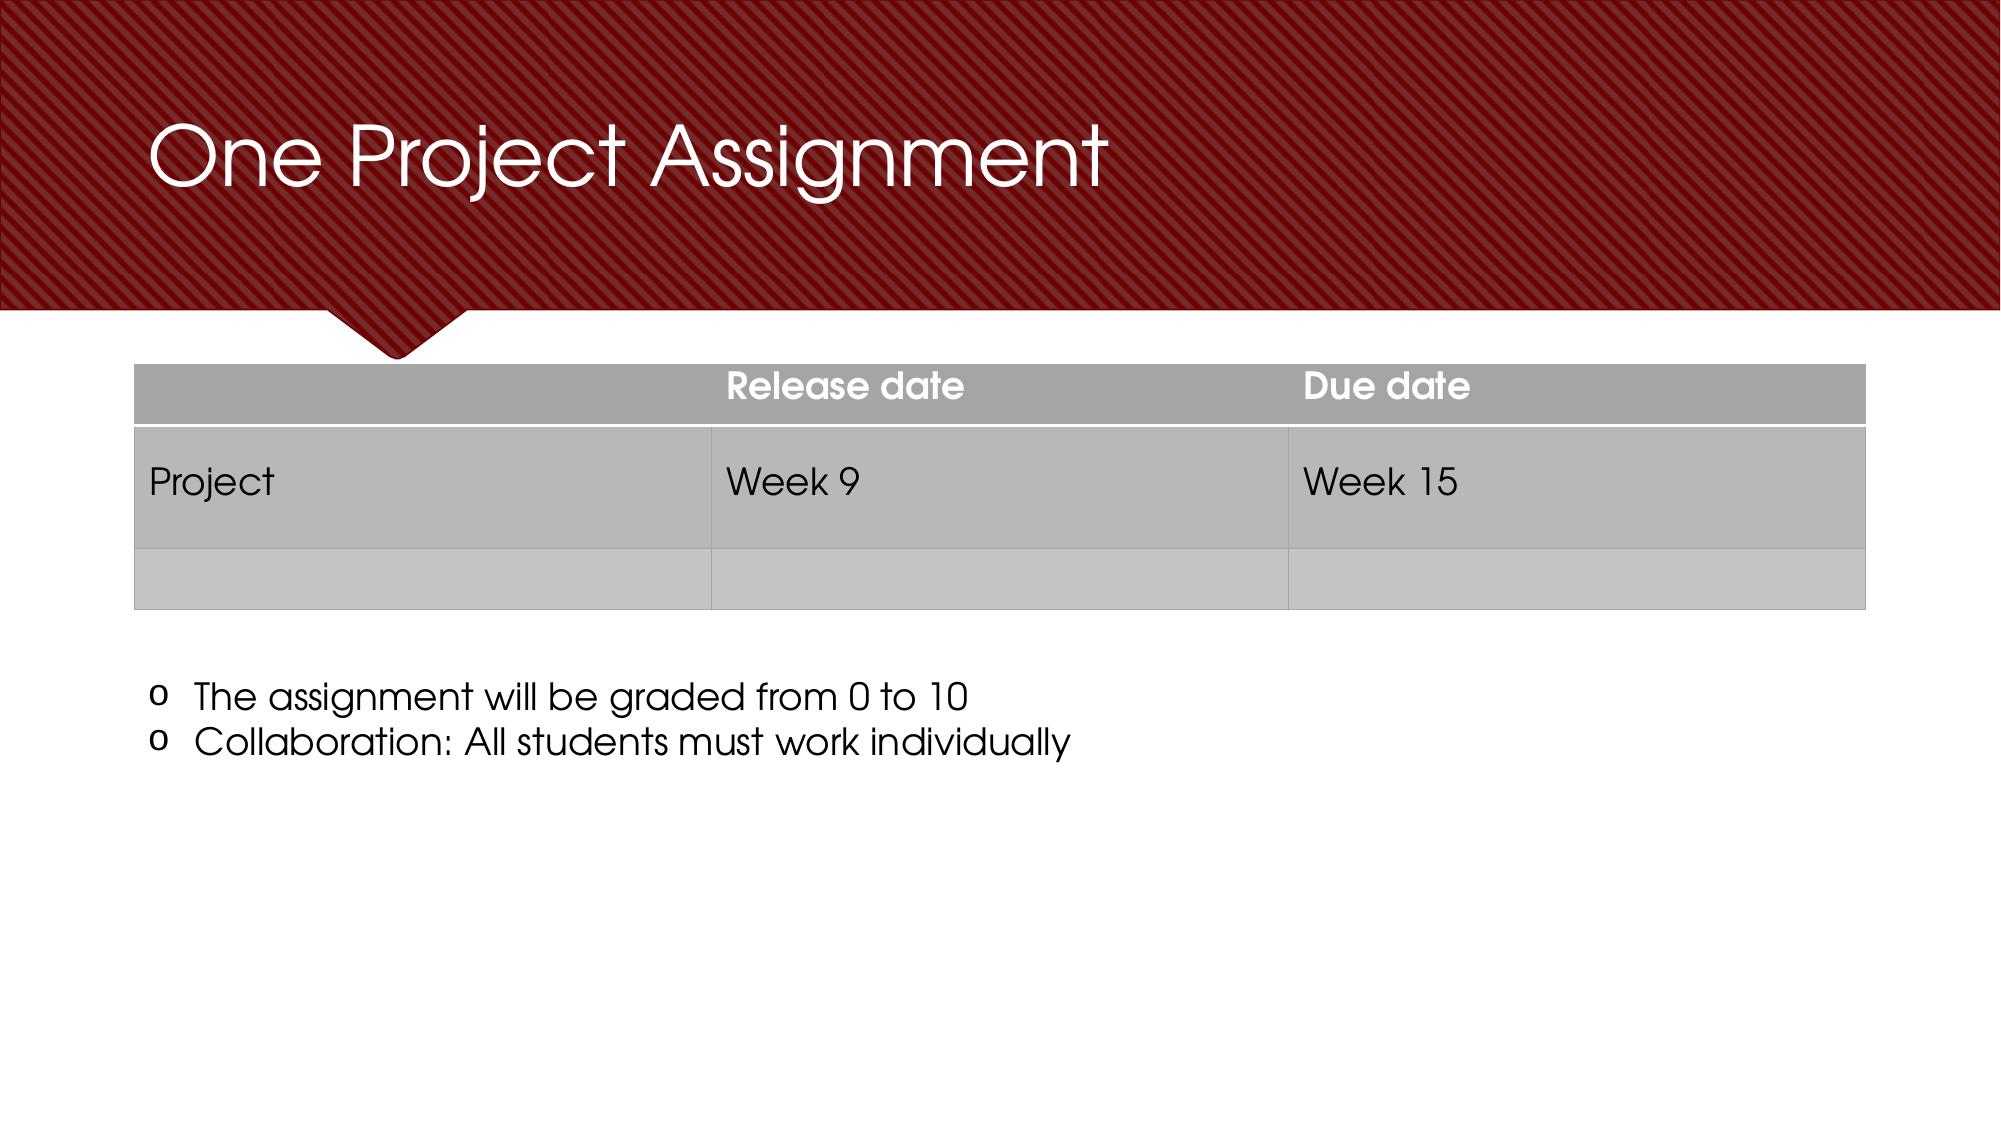

# One Project Assignment
|  | Release date | Due date |
| --- | --- | --- |
| Project | Week 9 | Week 15 |
|  |  |  |
The assignment will be graded from 0 to 10
Collaboration: All students must work individually